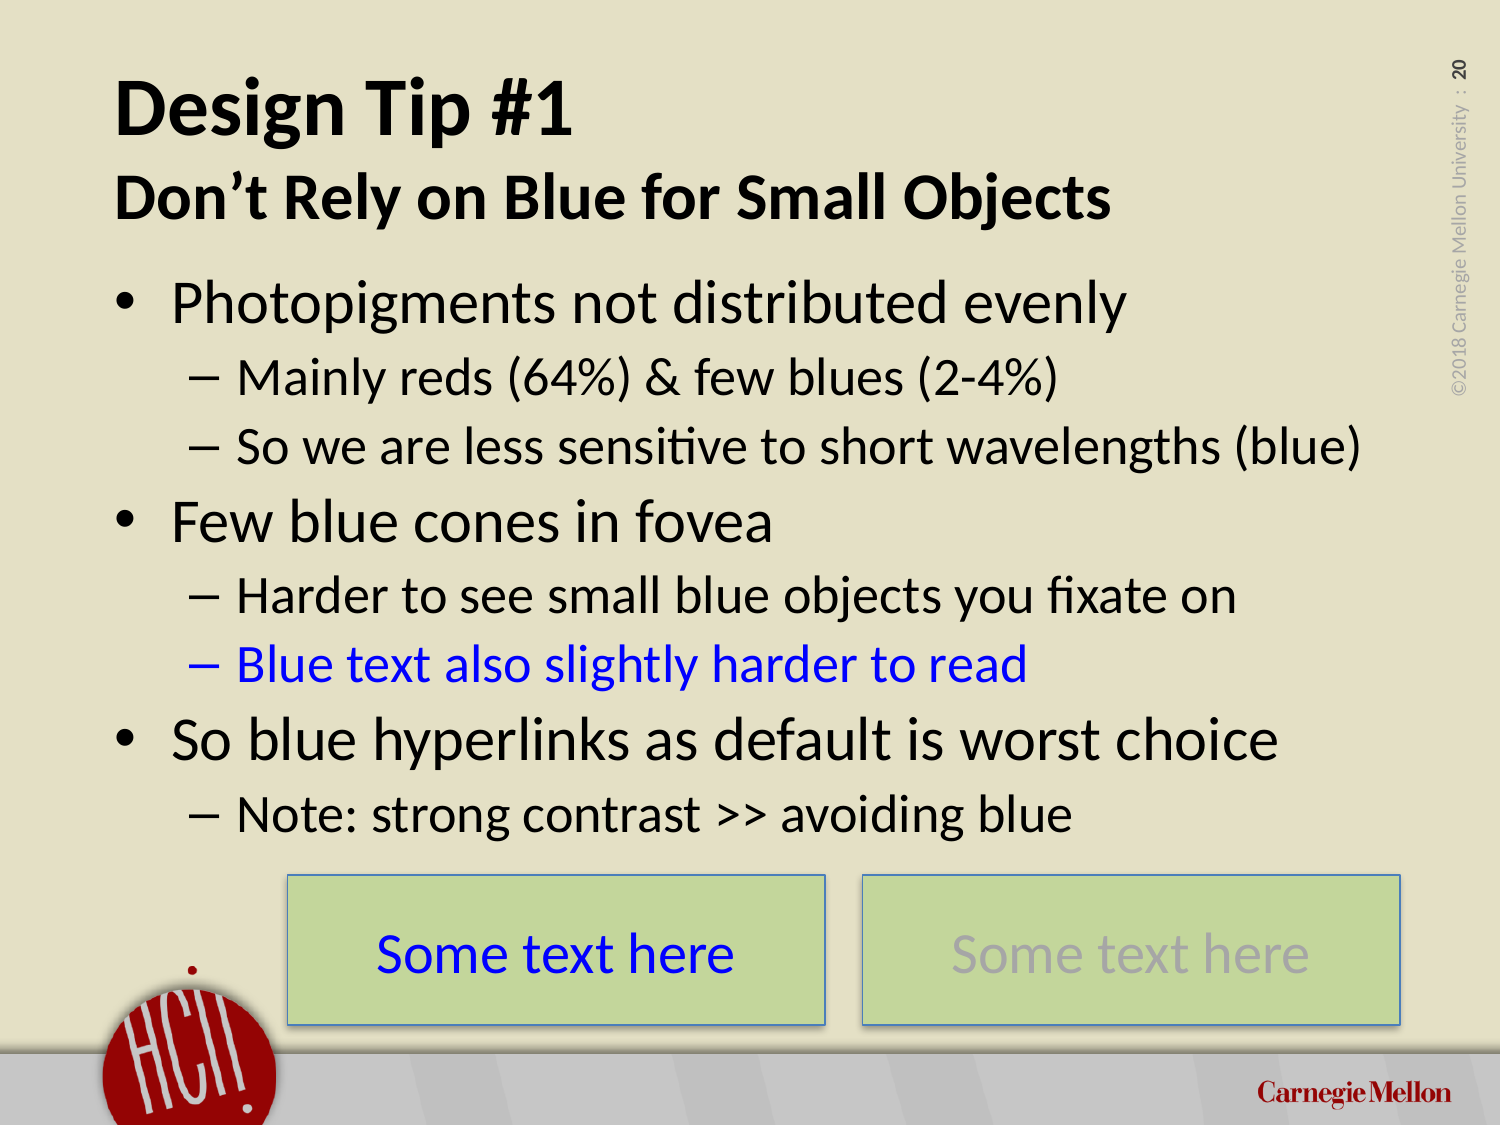

# Design Tip #1 Don’t Rely on Blue for Small Objects
Photopigments not distributed evenly
Mainly reds (64%) & few blues (2-4%)
So we are less sensitive to short wavelengths (blue)
Few blue cones in fovea
Harder to see small blue objects you fixate on
Blue text also slightly harder to read
So blue hyperlinks as default is worst choice
Note: strong contrast >> avoiding blue

Some text here
Some text here